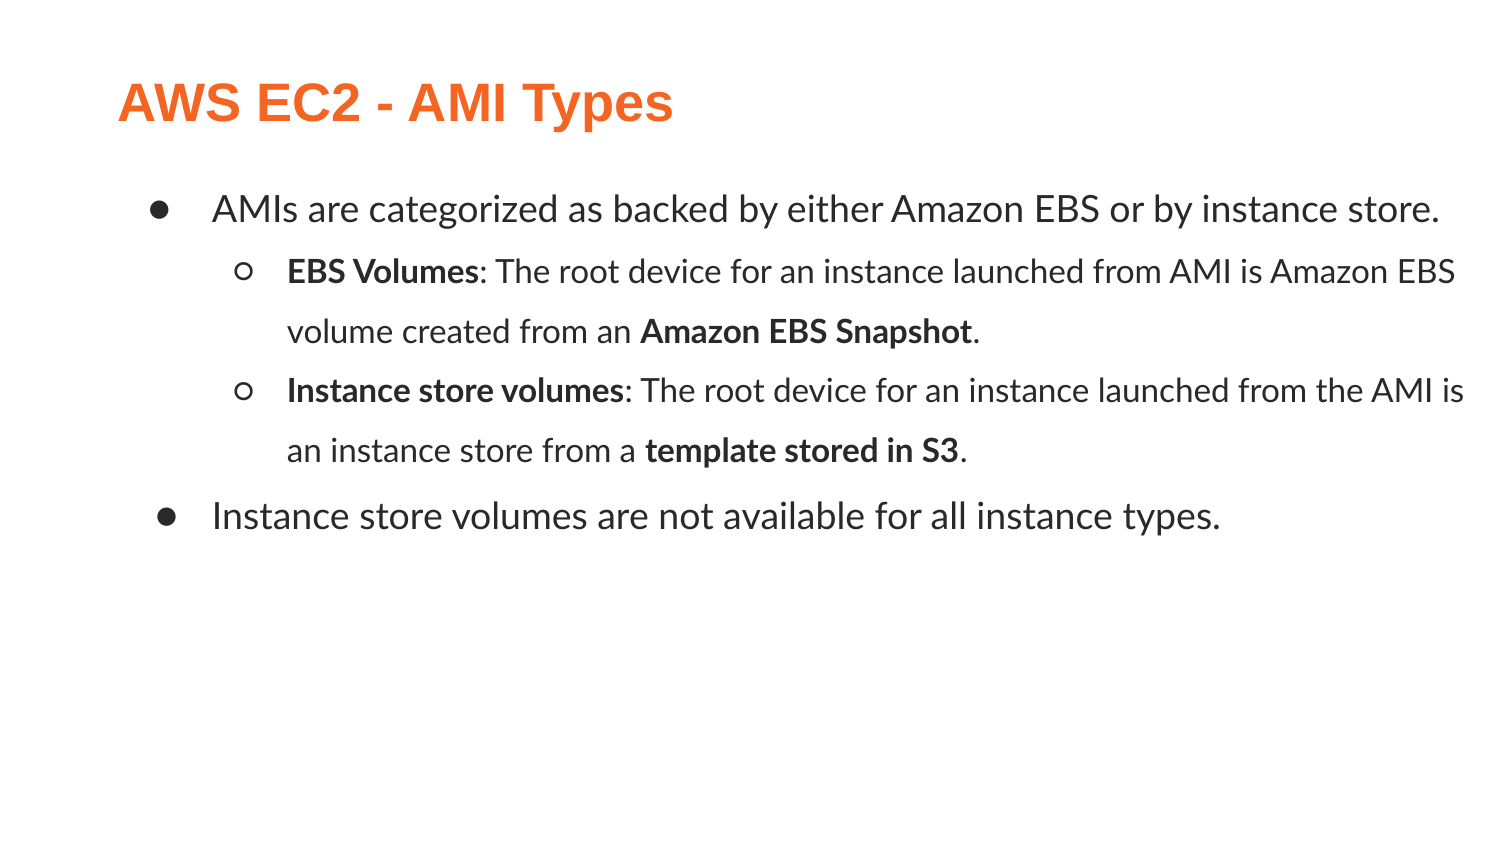

AWS EC2 - AMI Types
AMIs are categorized as backed by either Amazon EBS or by instance store.
EBS Volumes: The root device for an instance launched from AMI is Amazon EBS volume created from an Amazon EBS Snapshot.
Instance store volumes: The root device for an instance launched from the AMI is an instance store from a template stored in S3.
Instance store volumes are not available for all instance types.